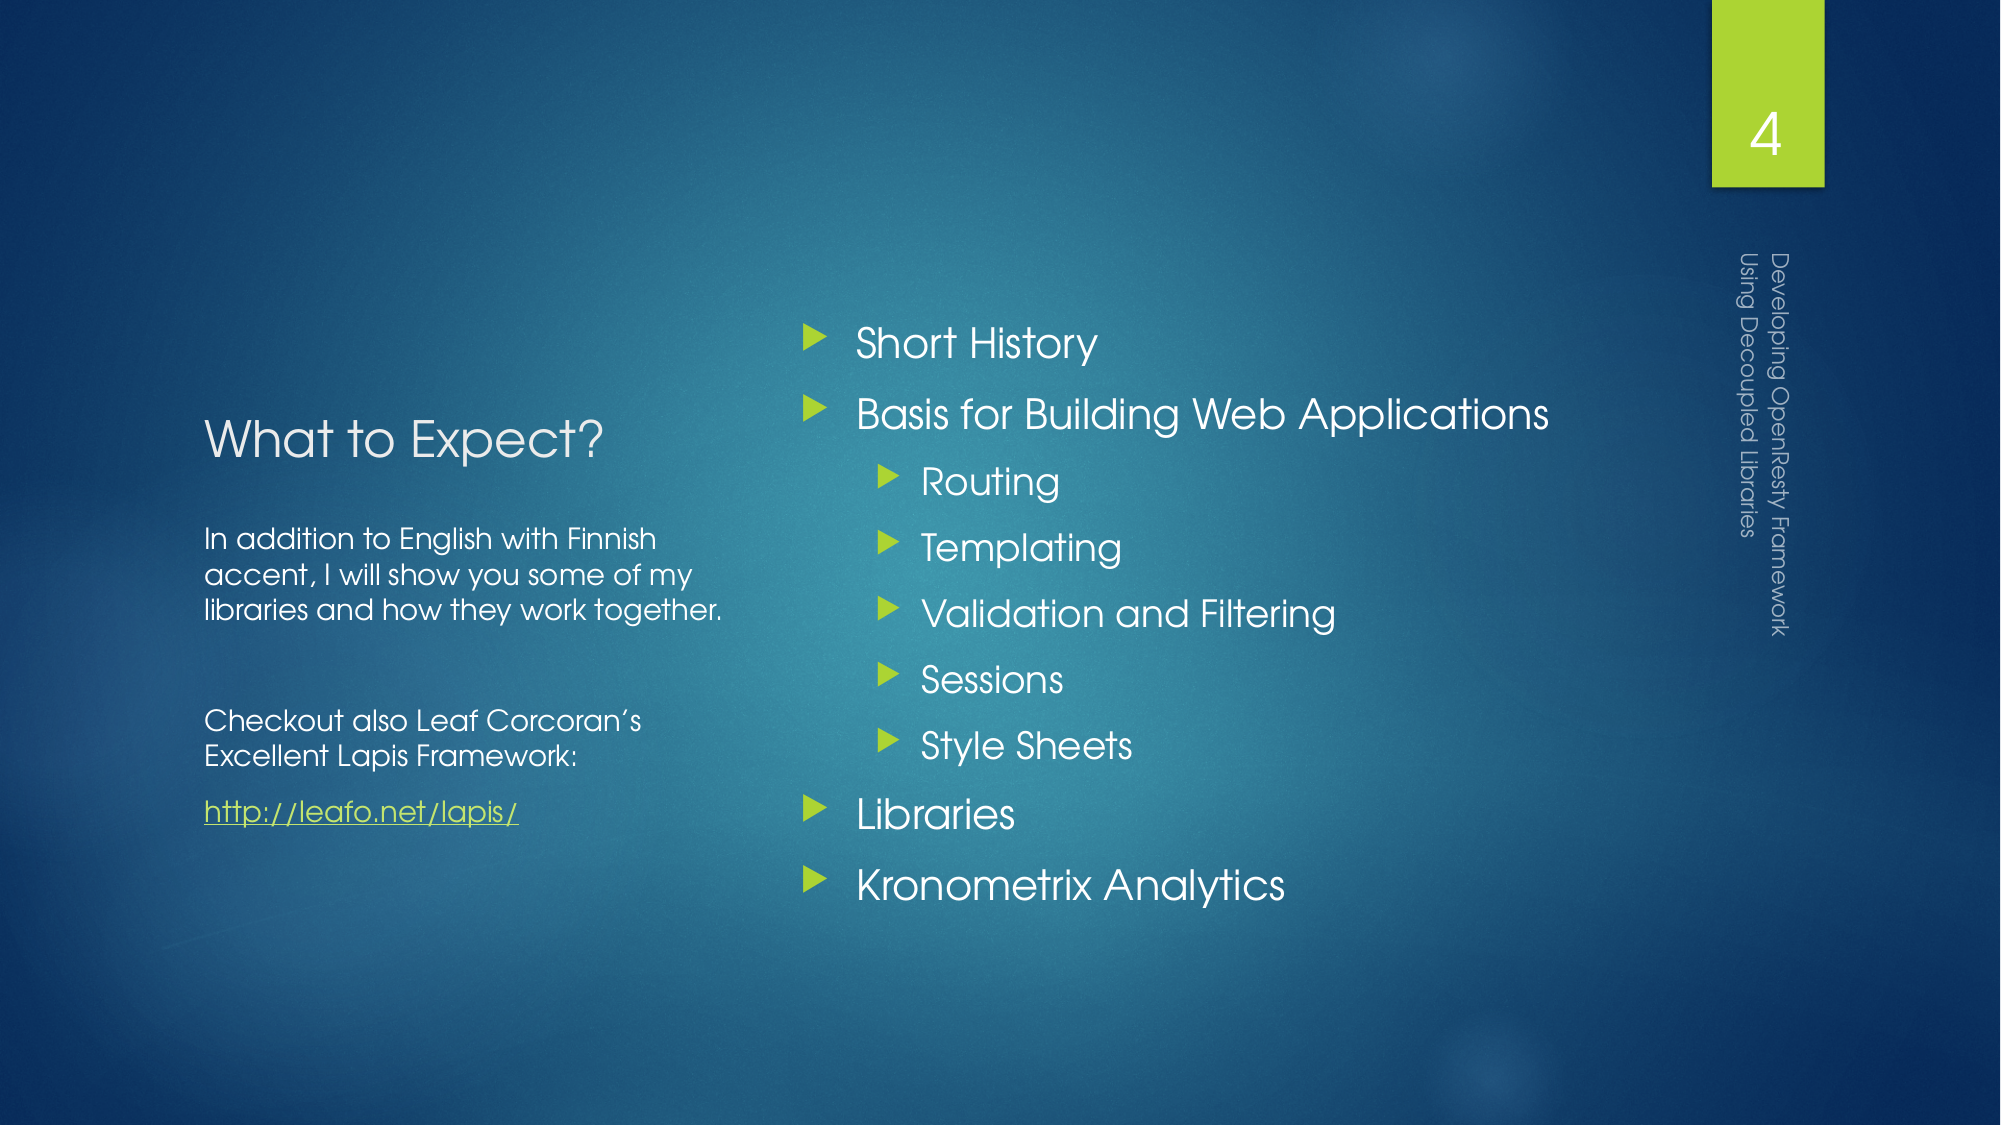

4
# What to Expect?
Short History
Basis for Building Web Applications
Routing
Templating
Validation and Filtering
Sessions
Style Sheets
Libraries
Kronometrix Analytics
In addition to English with Finnish accent, I will show you some of my libraries and how they work together.

Checkout also Leaf Corcoran’s Excellent Lapis Framework:
http://leafo.net/lapis/
Developing OpenResty Framework
Using Decoupled Libraries